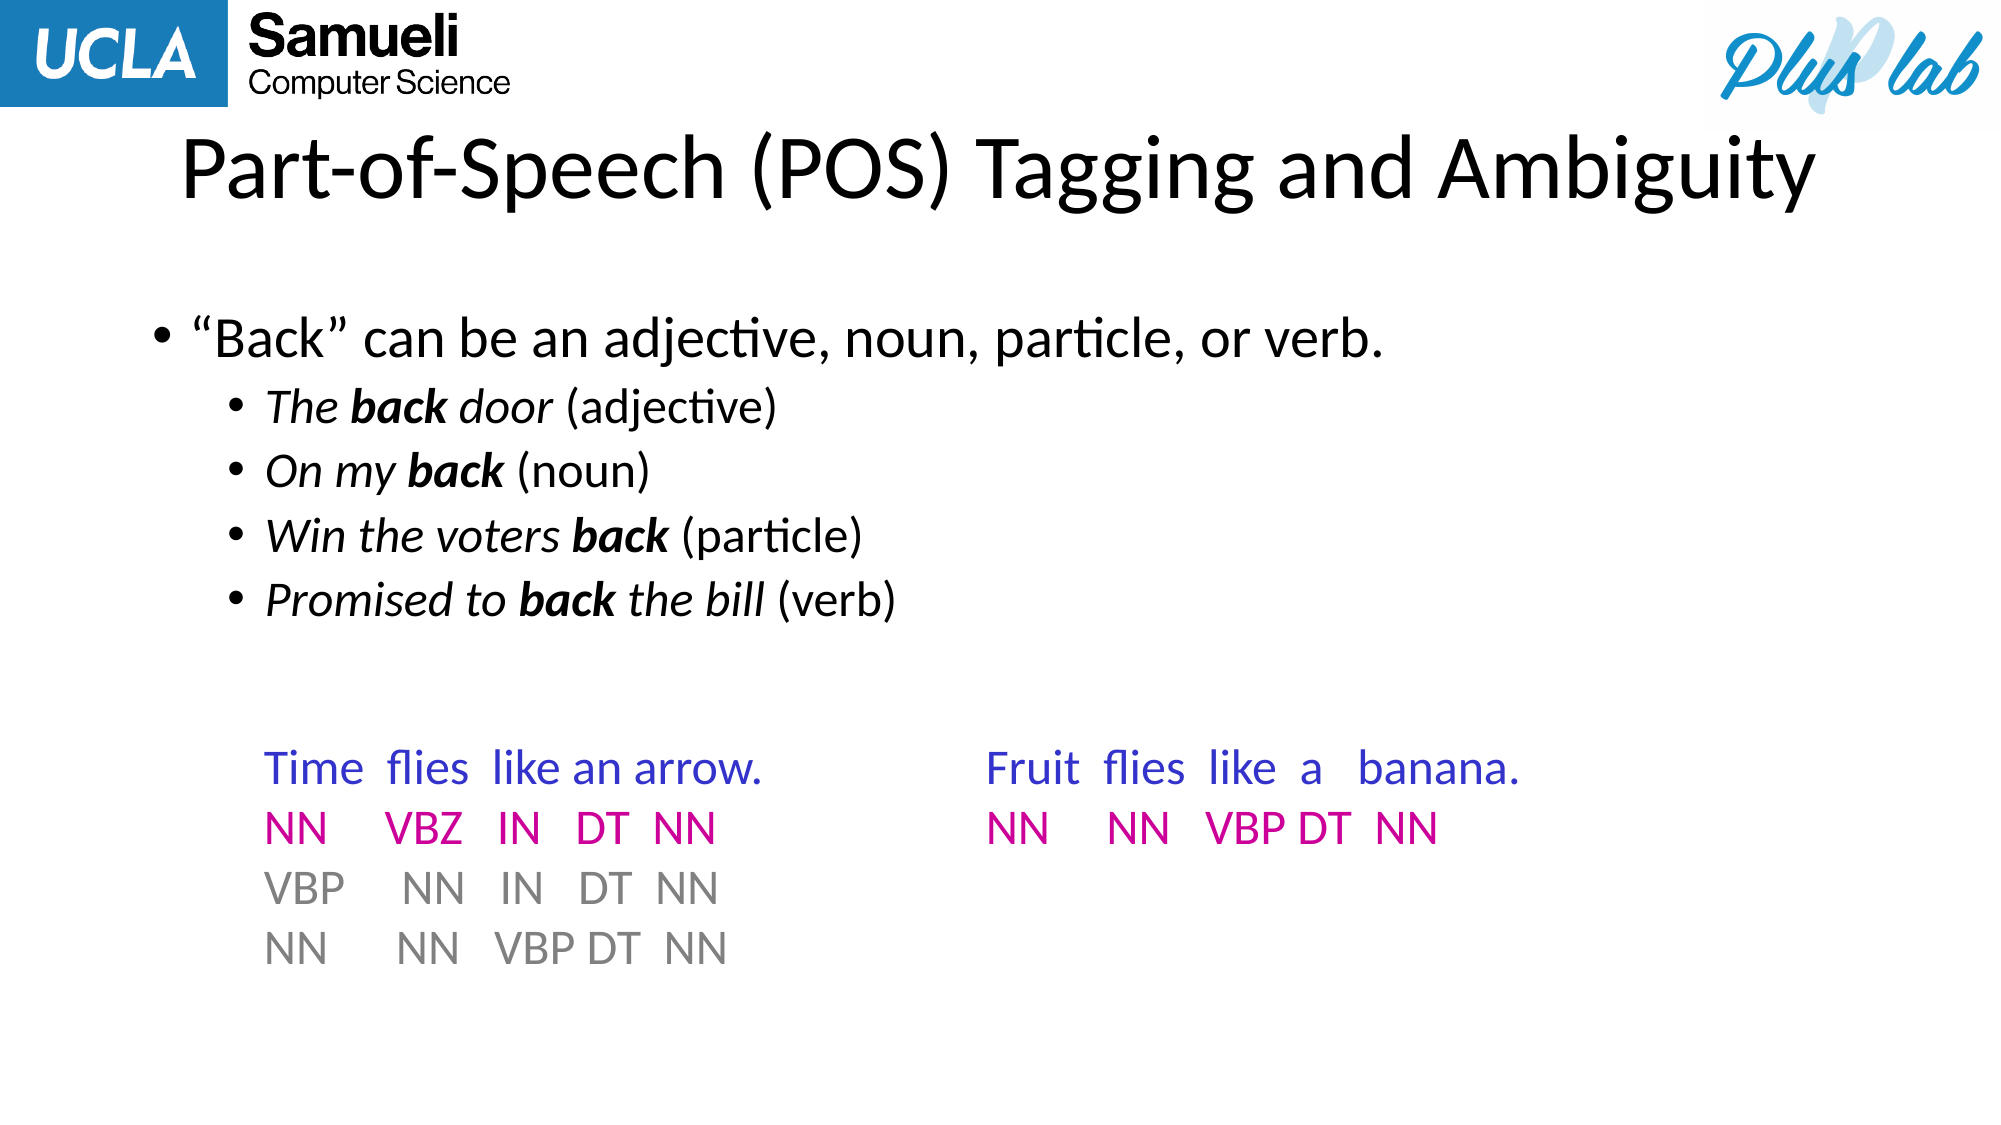

# Part-of-Speech (POS) Tagging and Ambiguity
“Back” can be an adjective, noun, particle, or verb.
The back door (adjective)
On my back (noun)
Win the voters back (particle)
Promised to back the bill (verb)

Fruit  flies  like  a   banana.
NN     NN   VBP DT  NN
Time  flies  like an arrow.
NN     VBZ   IN   DT  NN
VBP     NN   IN   DT  NN
NN      NN   VBP DT  NN